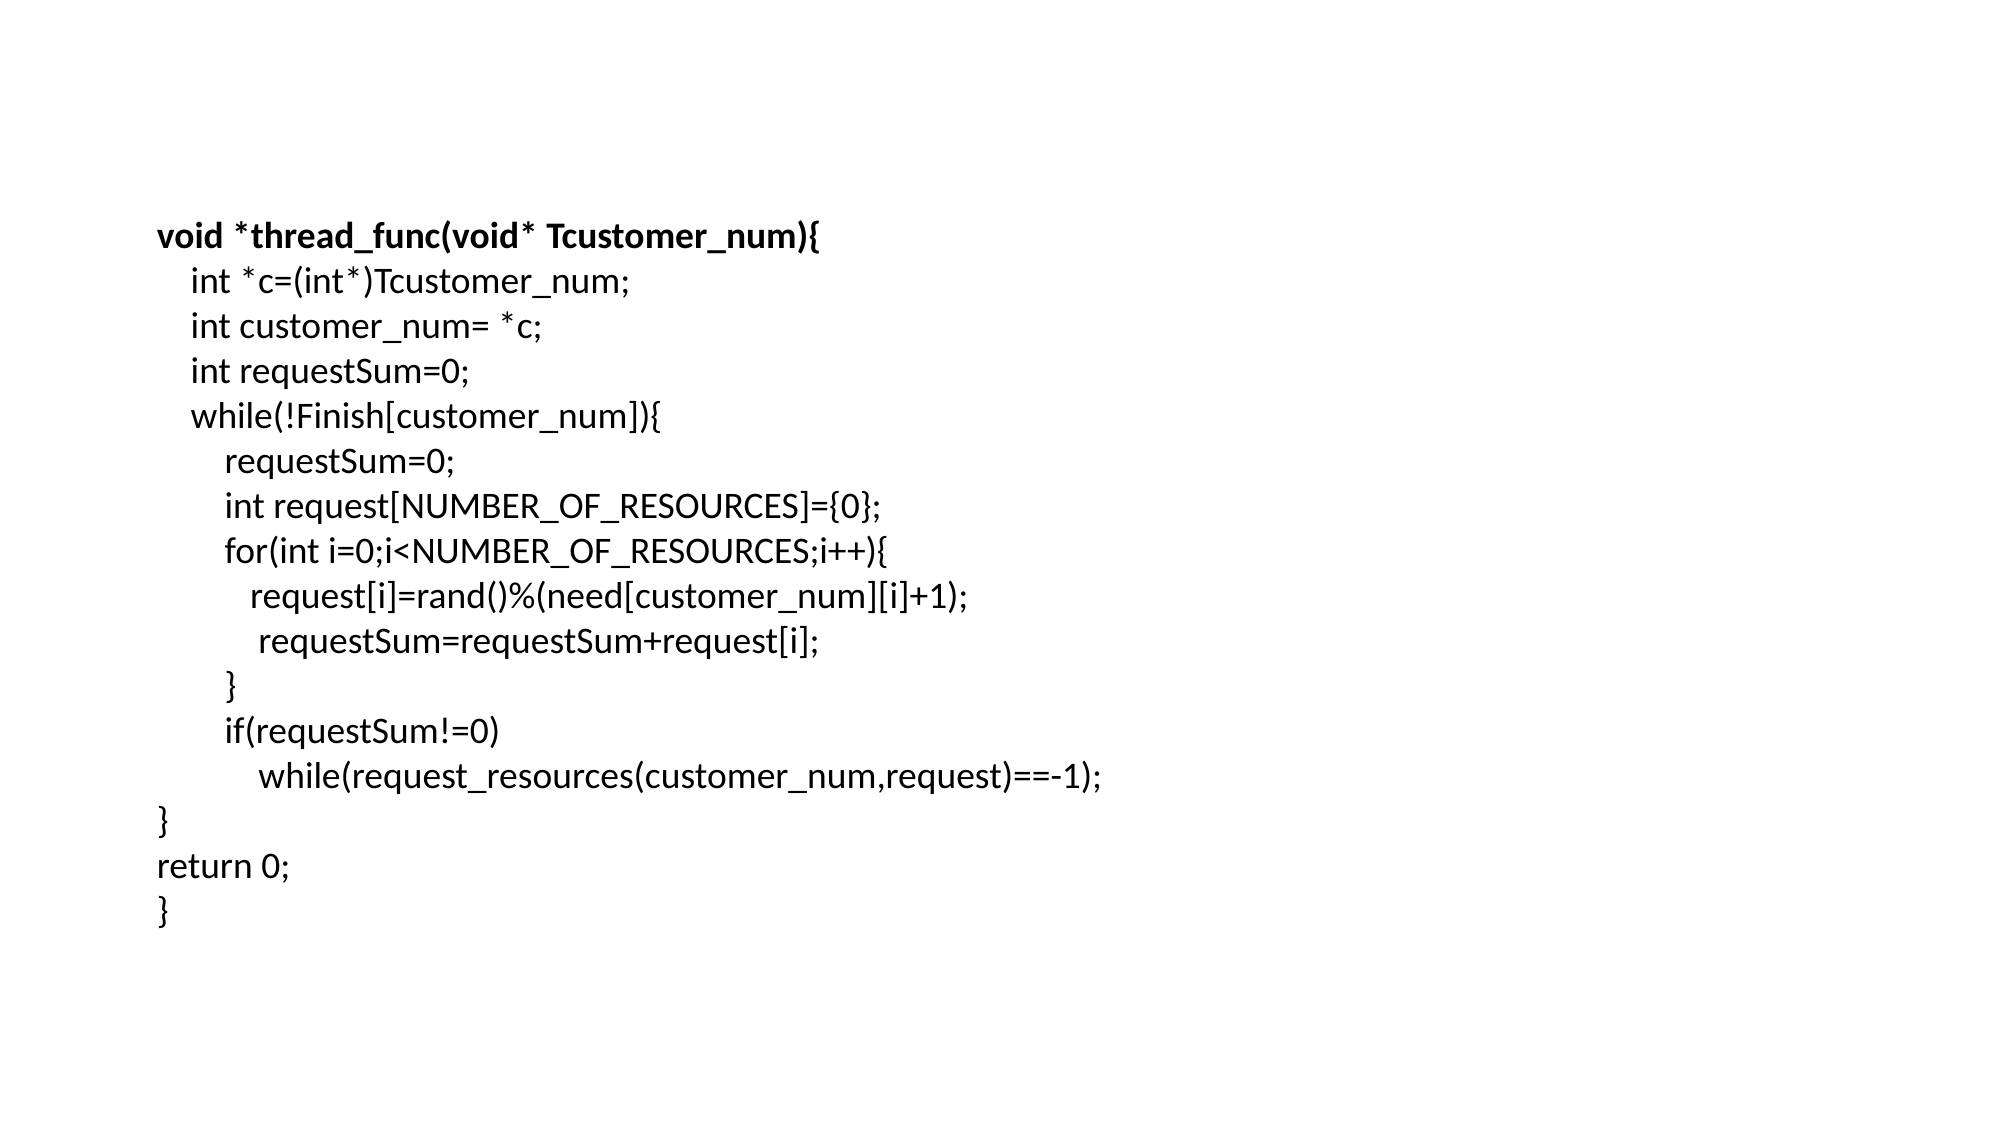

void *thread_func(void* Tcustomer_num){
    int *c=(int*)Tcustomer_num;
    int customer_num= *c;
    int requestSum=0;
    while(!Finish[customer_num]){
        requestSum=0;
        int request[NUMBER_OF_RESOURCES]={0};
        for(int i=0;i<NUMBER_OF_RESOURCES;i++){
           request[i]=rand()%(need[customer_num][i]+1);
            requestSum=requestSum+request[i];
        }
        if(requestSum!=0)
            while(request_resources(customer_num,request)==-1);
}
return 0;
}